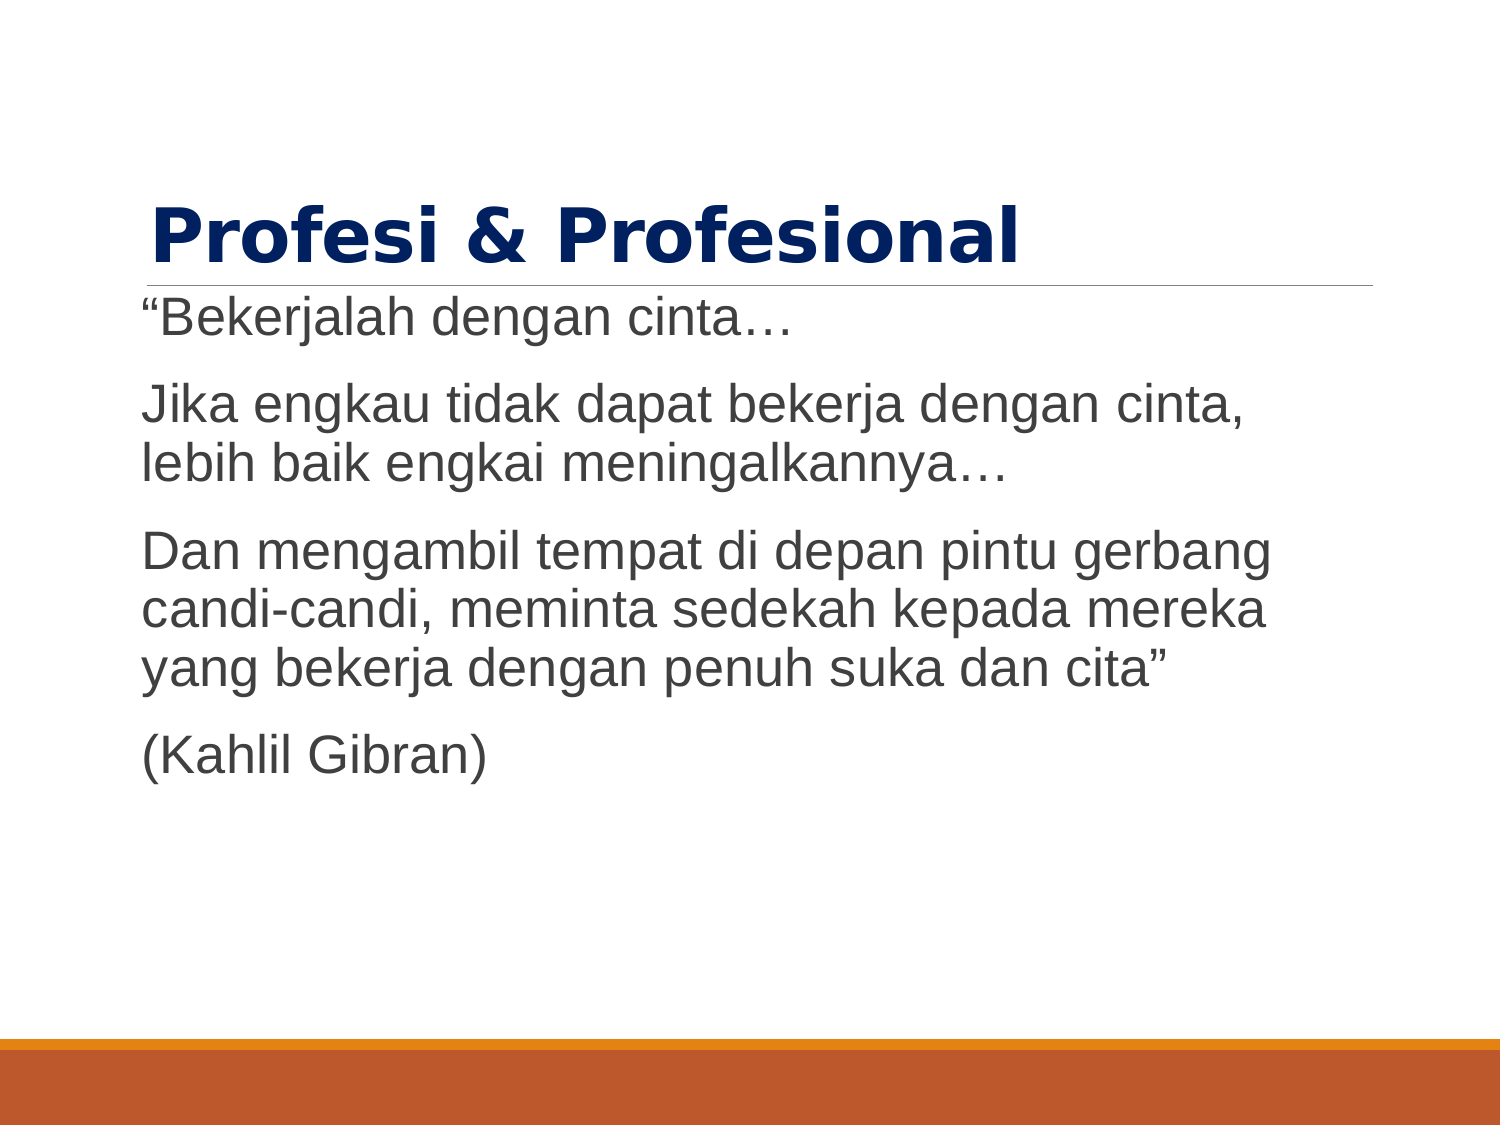

# Profesi & Profesional
“Bekerjalah dengan cinta…
Jika engkau tidak dapat bekerja dengan cinta, lebih baik engkai meningalkannya…
Dan mengambil tempat di depan pintu gerbang candi-candi, meminta sedekah kepada mereka yang bekerja dengan penuh suka dan cita”
(Kahlil Gibran)